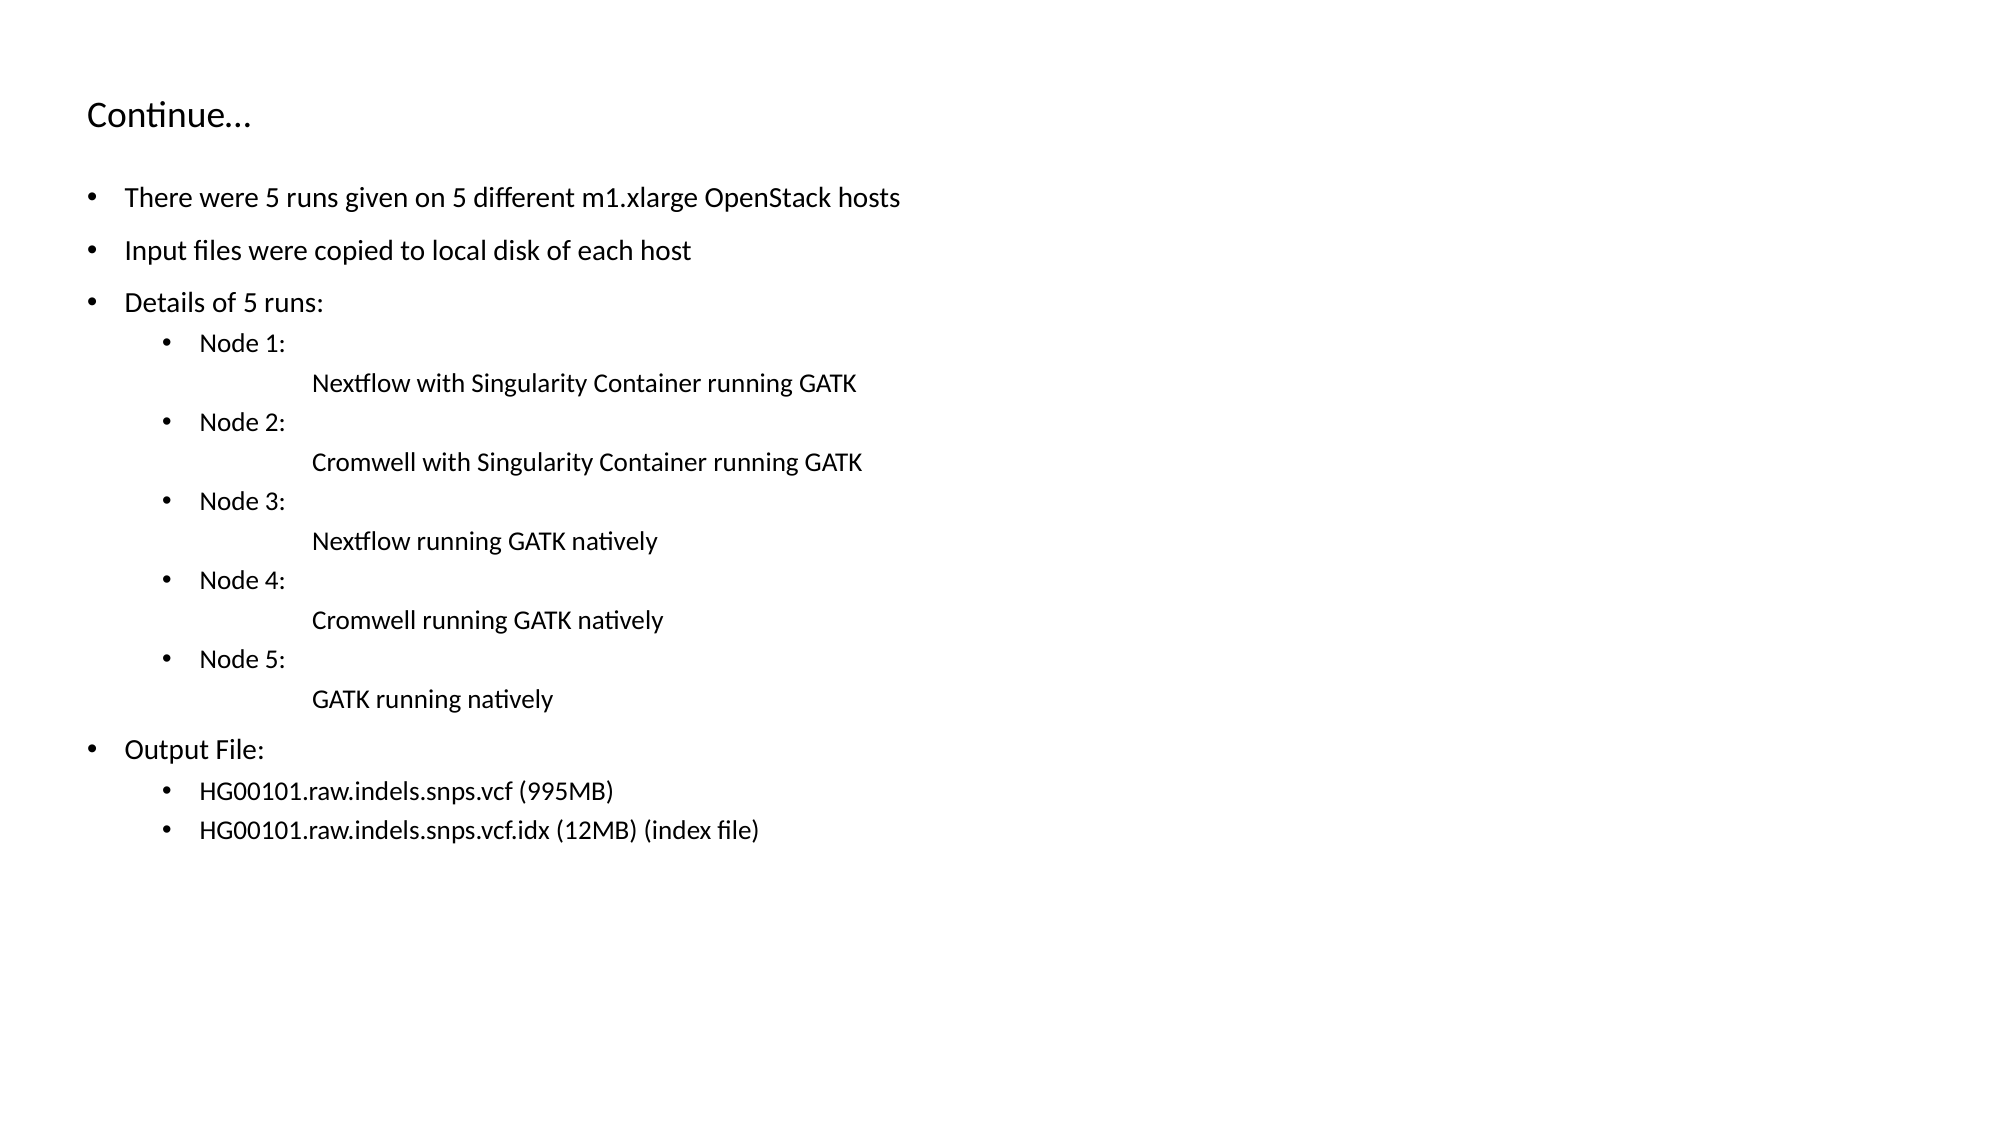

# Continue…
There were 5 runs given on 5 different m1.xlarge OpenStack hosts
Input files were copied to local disk of each host
Details of 5 runs:
Node 1:
	Nextflow with Singularity Container running GATK
Node 2:
	Cromwell with Singularity Container running GATK
Node 3:
	Nextflow running GATK natively
Node 4:
	Cromwell running GATK natively
Node 5:
	GATK running natively
Output File:
HG00101.raw.indels.snps.vcf (995MB)
HG00101.raw.indels.snps.vcf.idx (12MB) (index file)